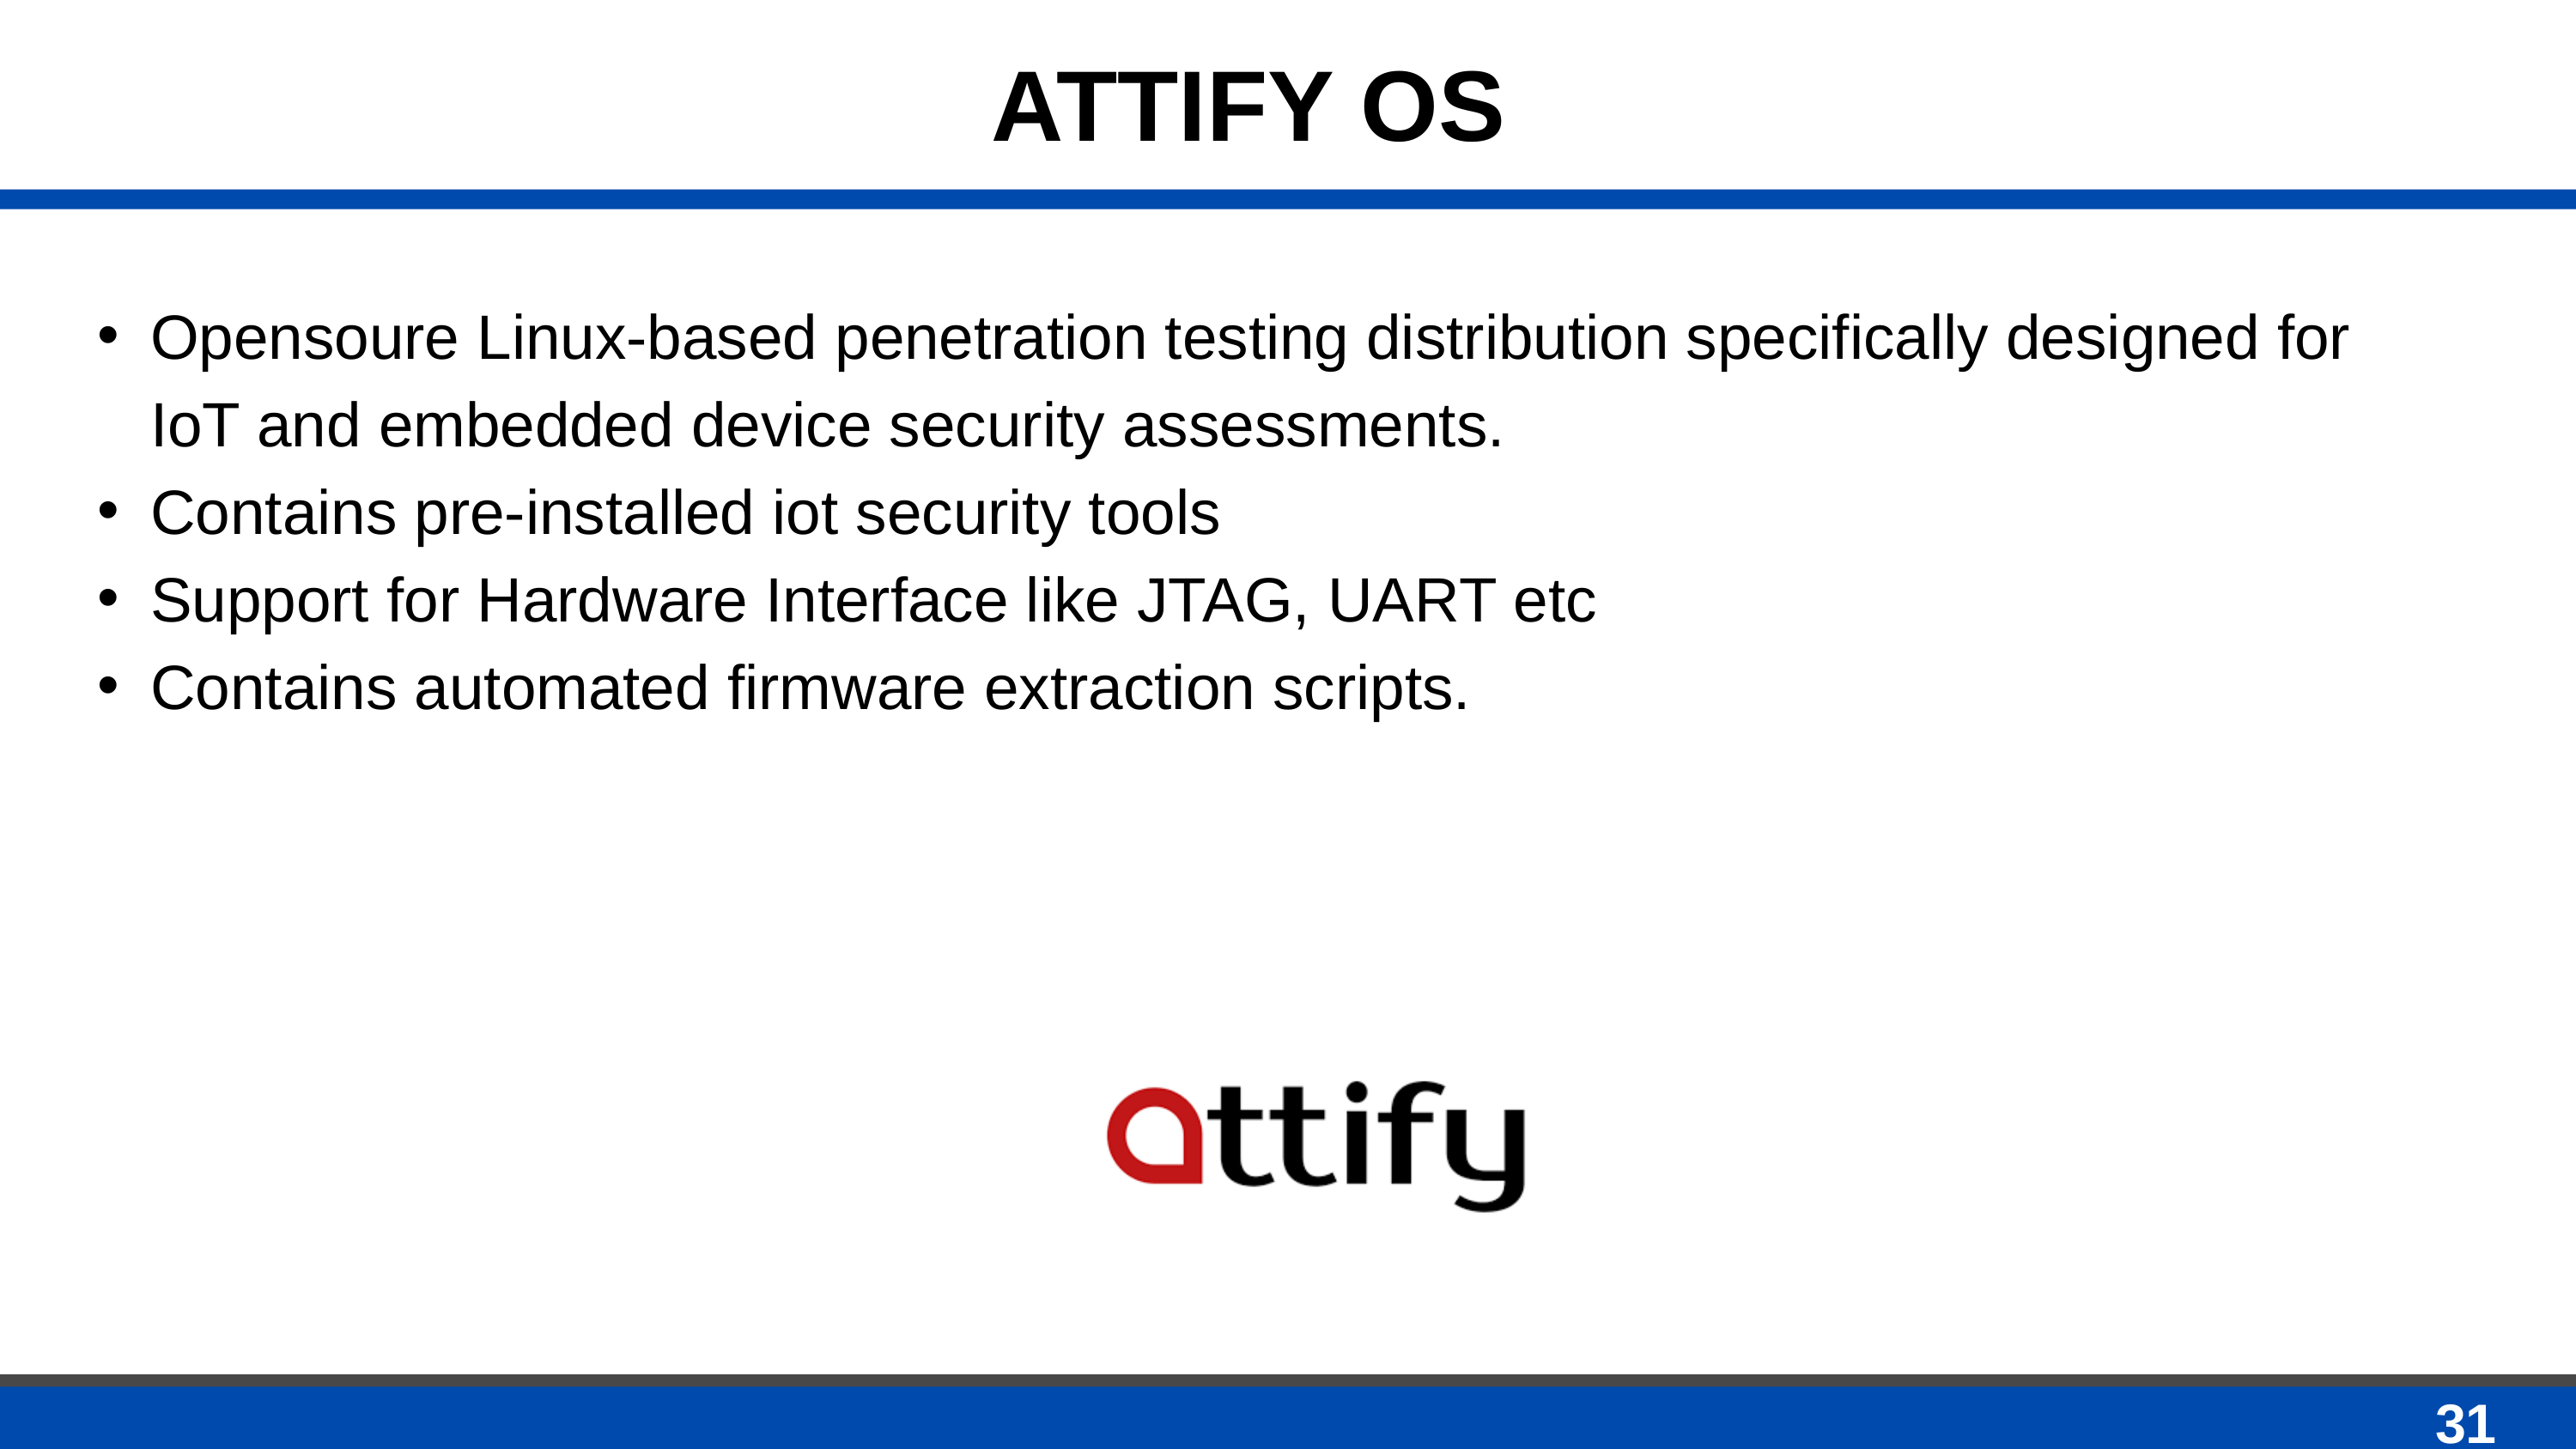

ATTIFY OS

Opensoure Linux-based penetration testing distribution specifically designed for IoT and embedded device security assessments.
Contains pre-installed iot security tools
Support for Hardware Interface like JTAG, UART etc
Contains automated firmware extraction scripts.

31